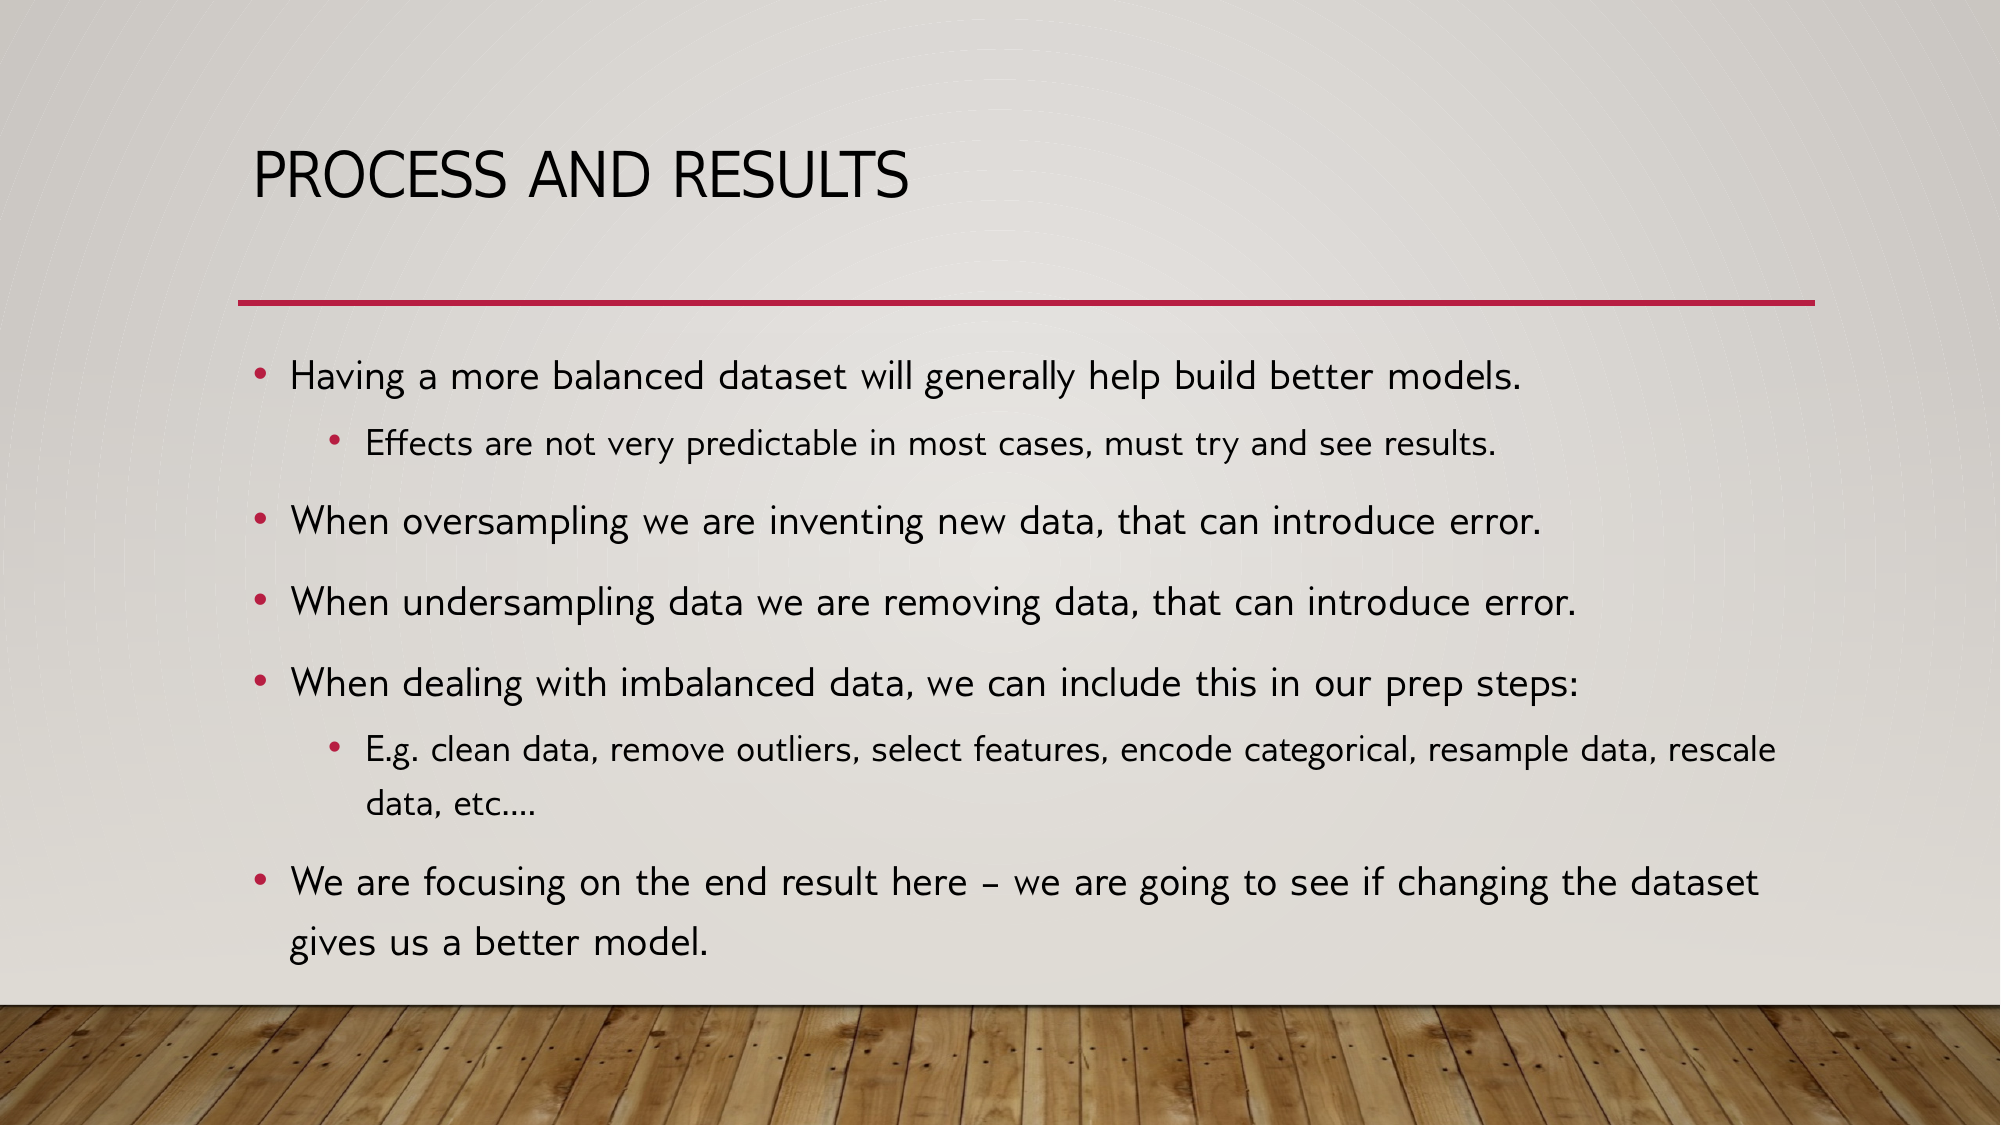

# Process and Results
Having a more balanced dataset will generally help build better models.
Effects are not very predictable in most cases, must try and see results.
When oversampling we are inventing new data, that can introduce error.
When undersampling data we are removing data, that can introduce error.
When dealing with imbalanced data, we can include this in our prep steps:
E.g. clean data, remove outliers, select features, encode categorical, resample data, rescale data, etc….
We are focusing on the end result here – we are going to see if changing the dataset gives us a better model.